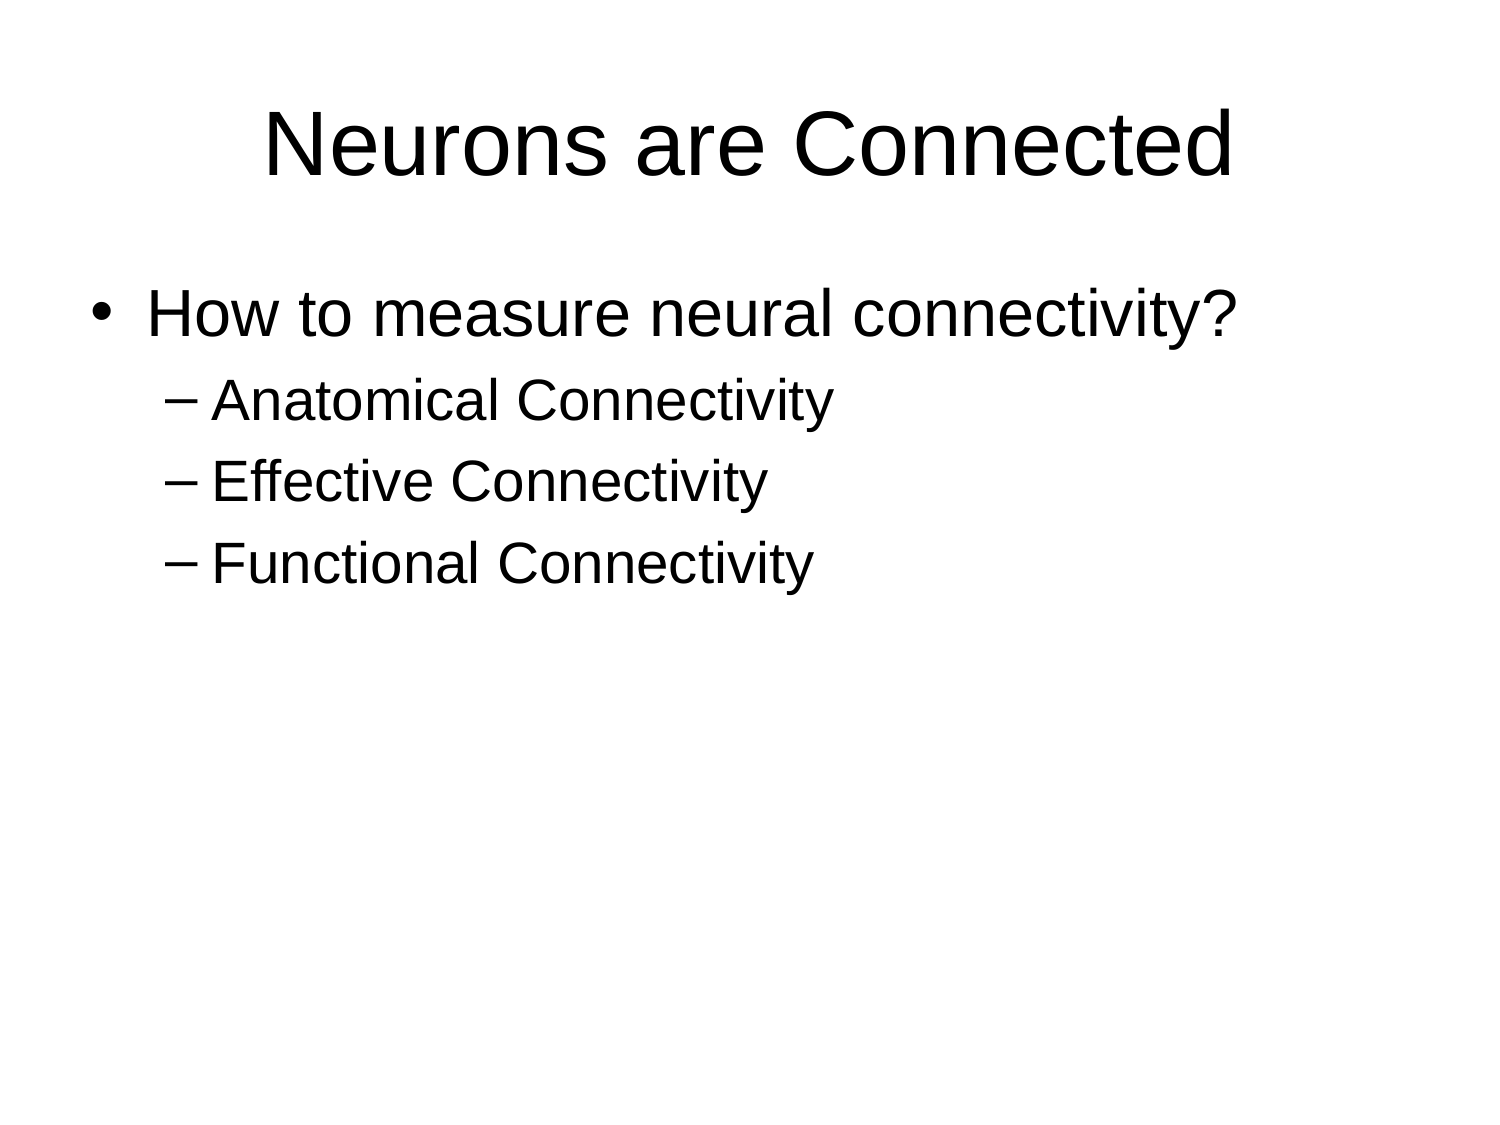

# Neurons are Connected
How to measure neural connectivity?
Anatomical Connectivity
Effective Connectivity
Functional Connectivity